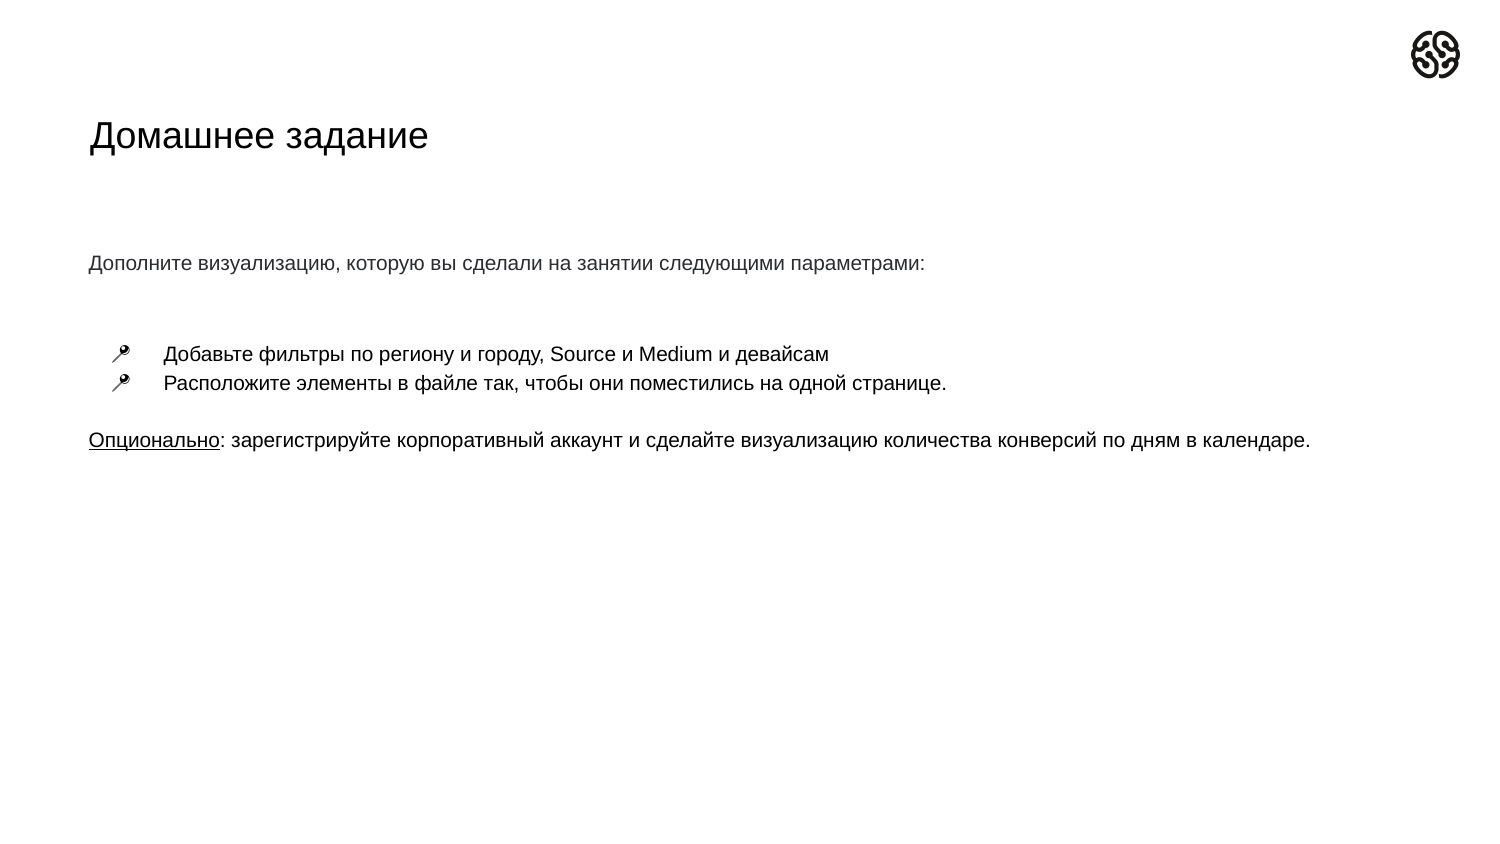

# Домашнее задание
Дополните визуализацию, которую вы сделали на занятии следующими параметрами:

Добавьте фильтры по региону и городу, Source и Medium и девайсам
Расположите элементы в файле так, чтобы они поместились на одной странице.

Опционально: зарегистрируйте корпоративный аккаунт и сделайте визуализацию количества конверсий по дням в календаре.